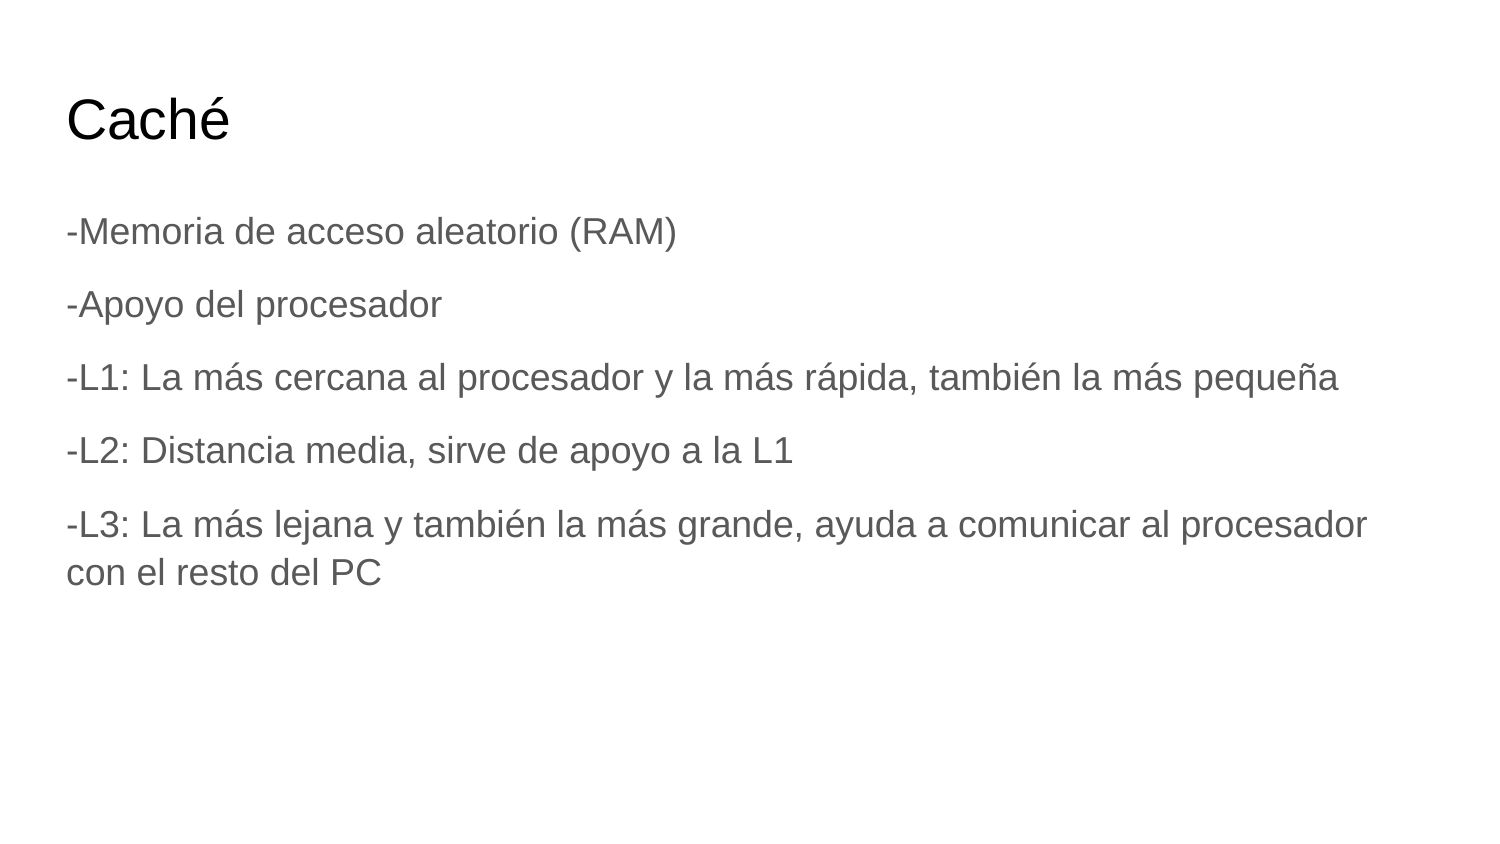

# Caché
-Memoria de acceso aleatorio (RAM)
-Apoyo del procesador
-L1: La más cercana al procesador y la más rápida, también la más pequeña
-L2: Distancia media, sirve de apoyo a la L1
-L3: La más lejana y también la más grande, ayuda a comunicar al procesador con el resto del PC